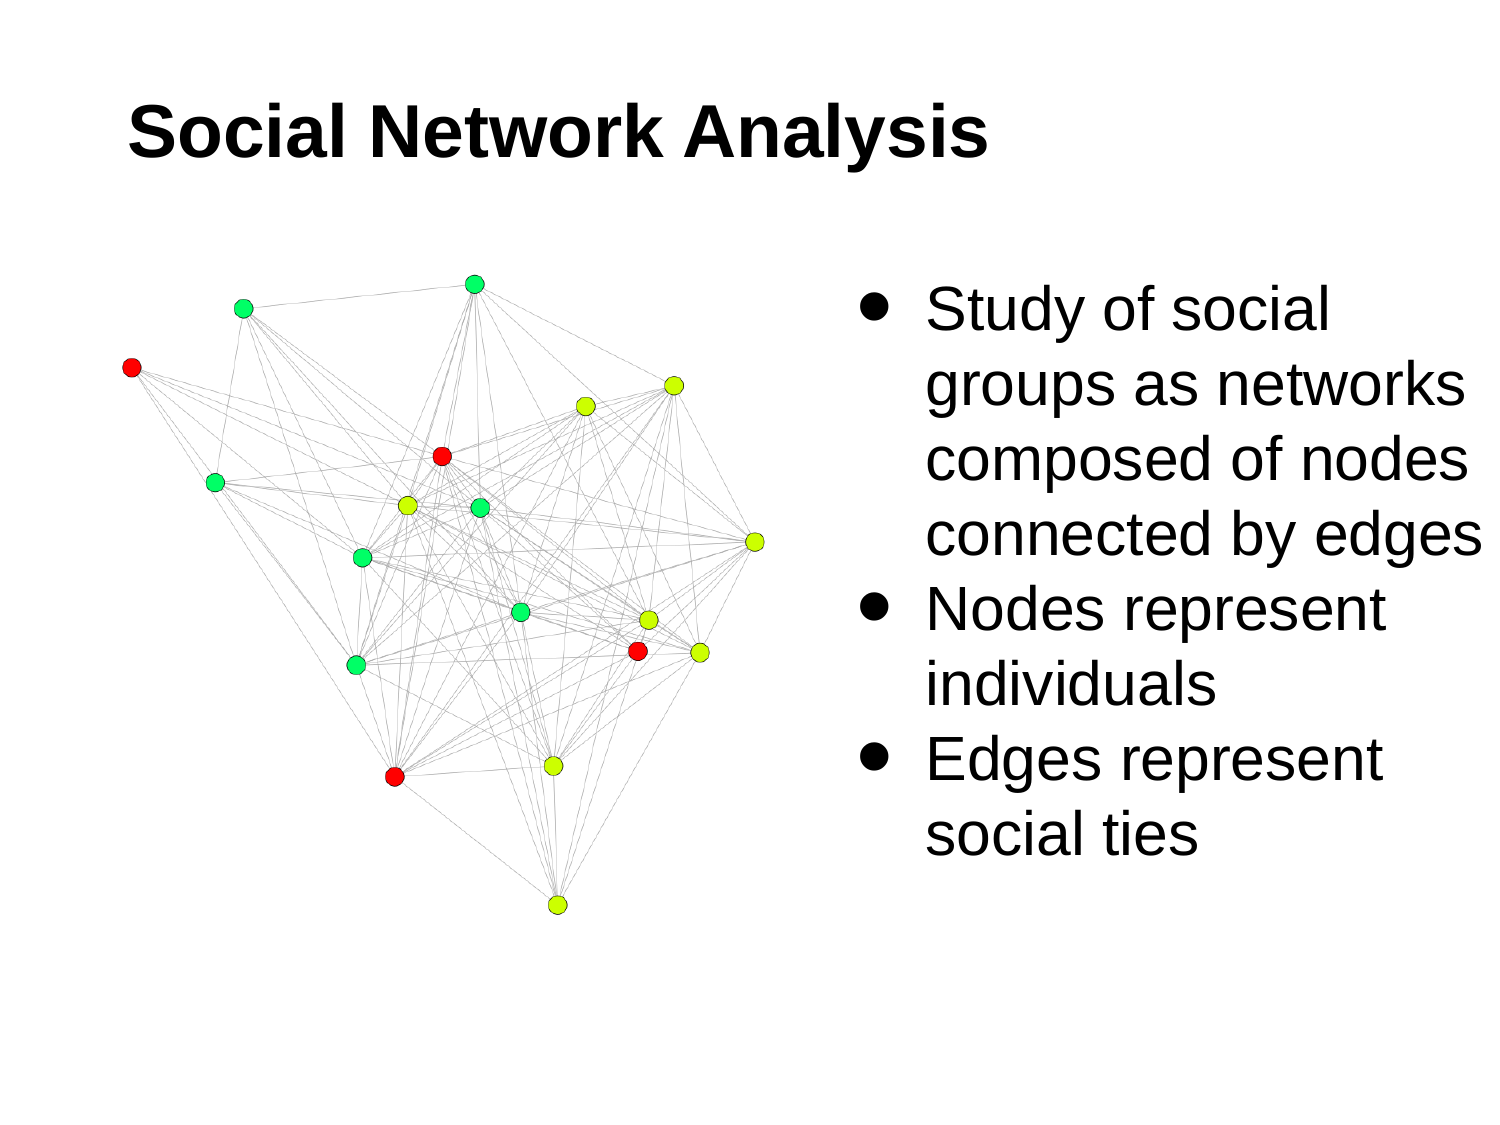

# Social Network Analysis

Study of social groups as networks composed of nodes connected by edges
Nodes represent individuals
Edges represent social ties